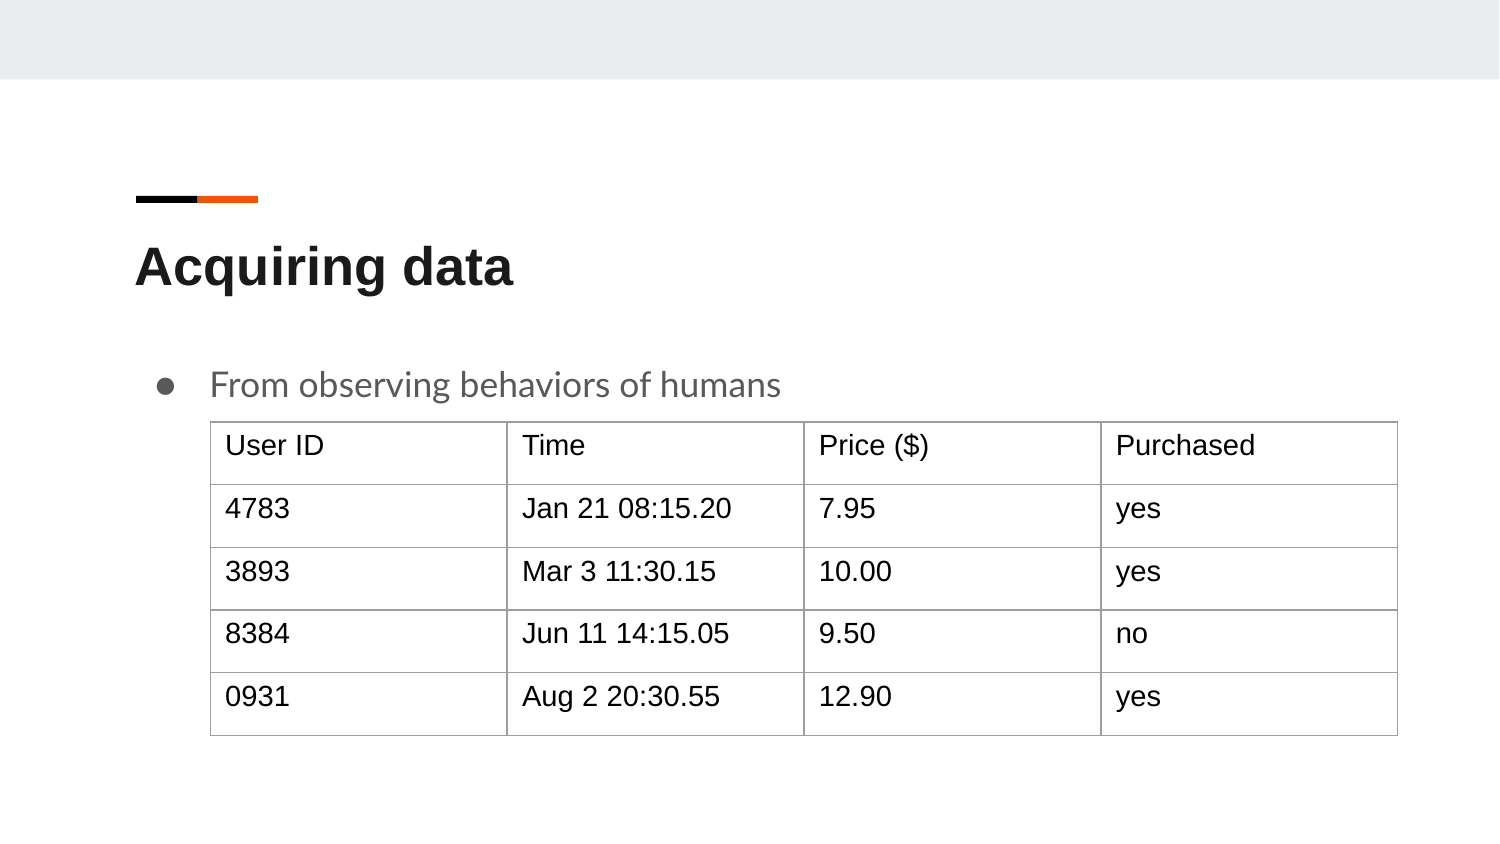

Acquiring data
From observing behaviors of humans

| User ID | Time | Price ($) | Purchased |
| --- | --- | --- | --- |
| 4783 | Jan 21 08:15.20 | 7.95 | yes |
| 3893 | Mar 3 11:30.15 | 10.00 | yes |
| 8384 | Jun 11 14:15.05 | 9.50 | no |
| 0931 | Aug 2 20:30.55 | 12.90 | yes |